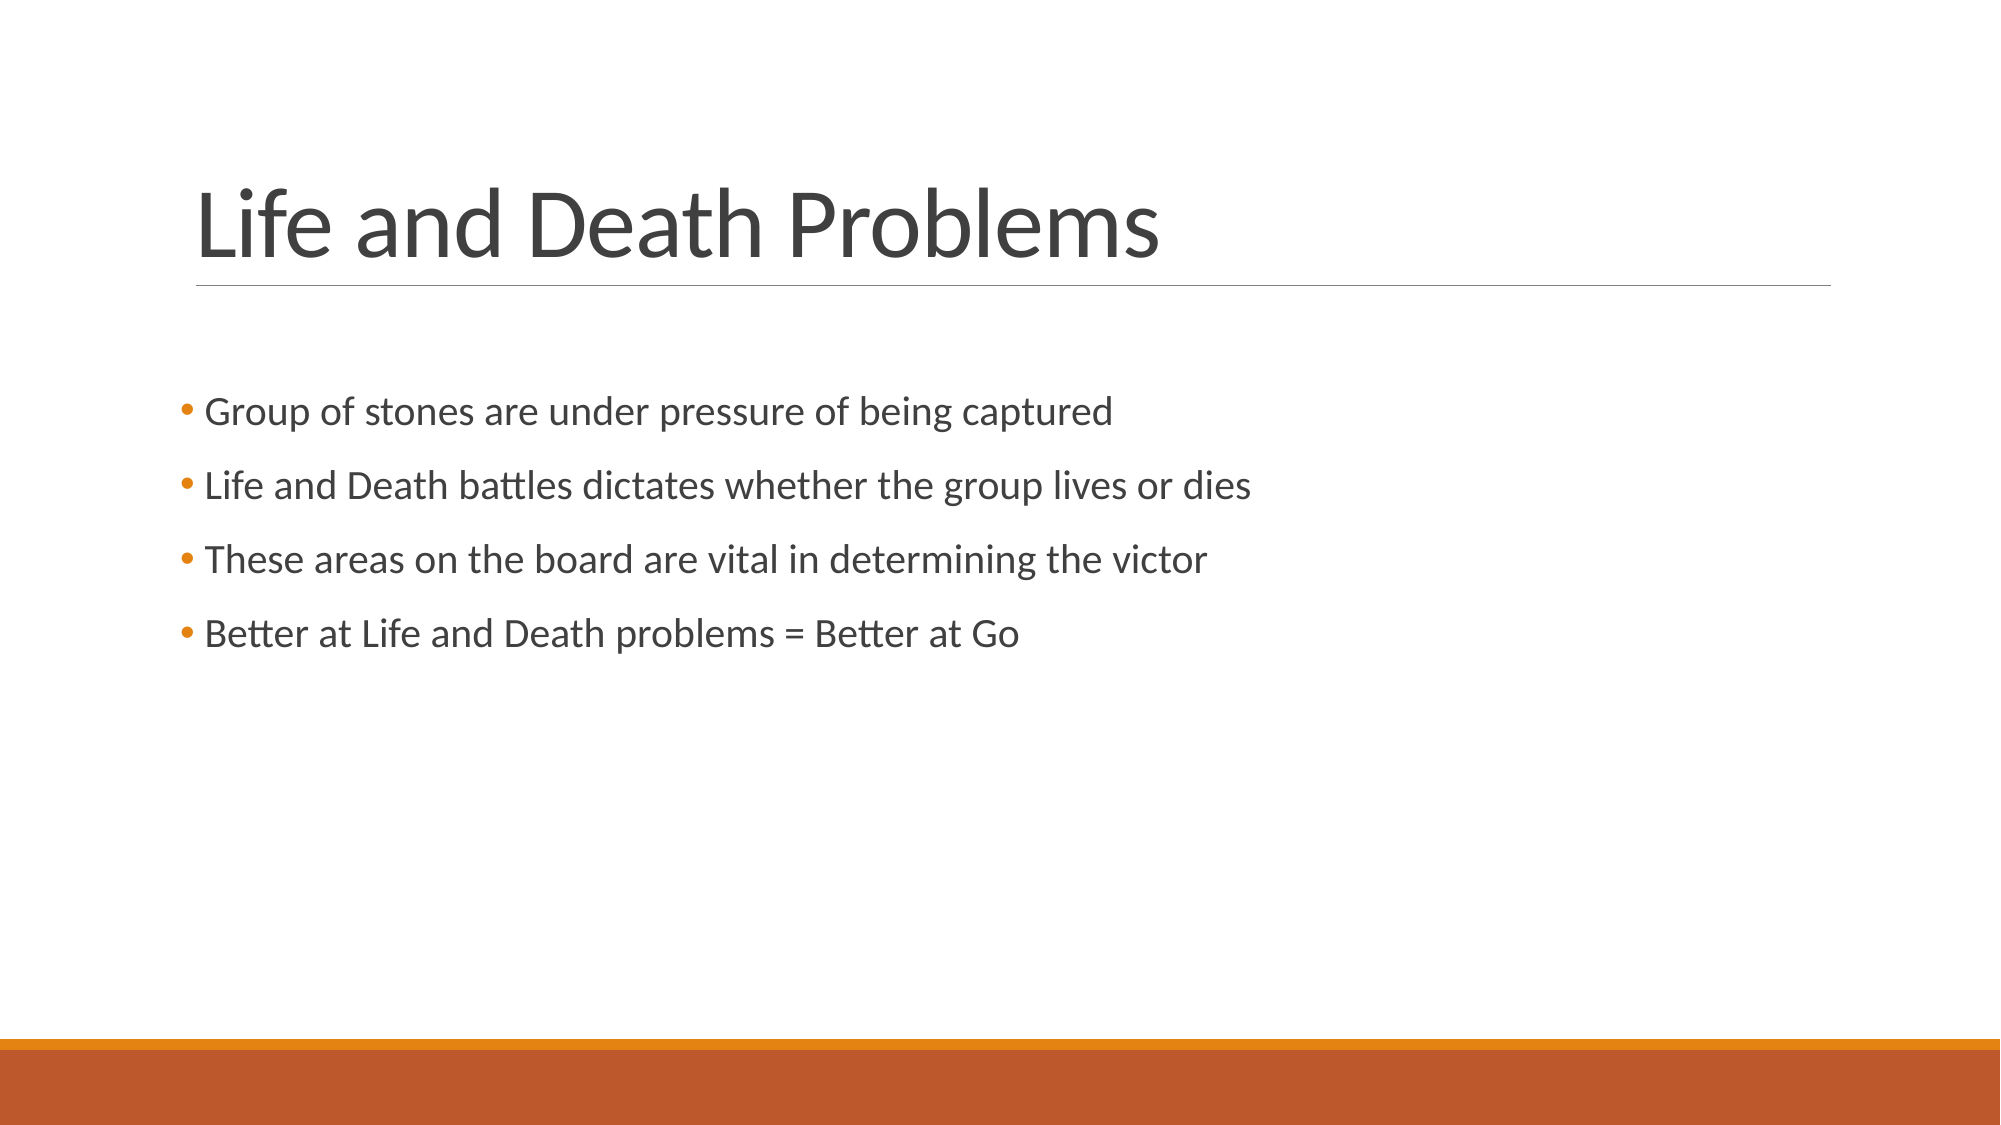

# Life and Death Problems

 Group of stones are under pressure of being captured
 Life and Death battles dictates whether the group lives or dies
 These areas on the board are vital in determining the victor
 Better at Life and Death problems = Better at Go